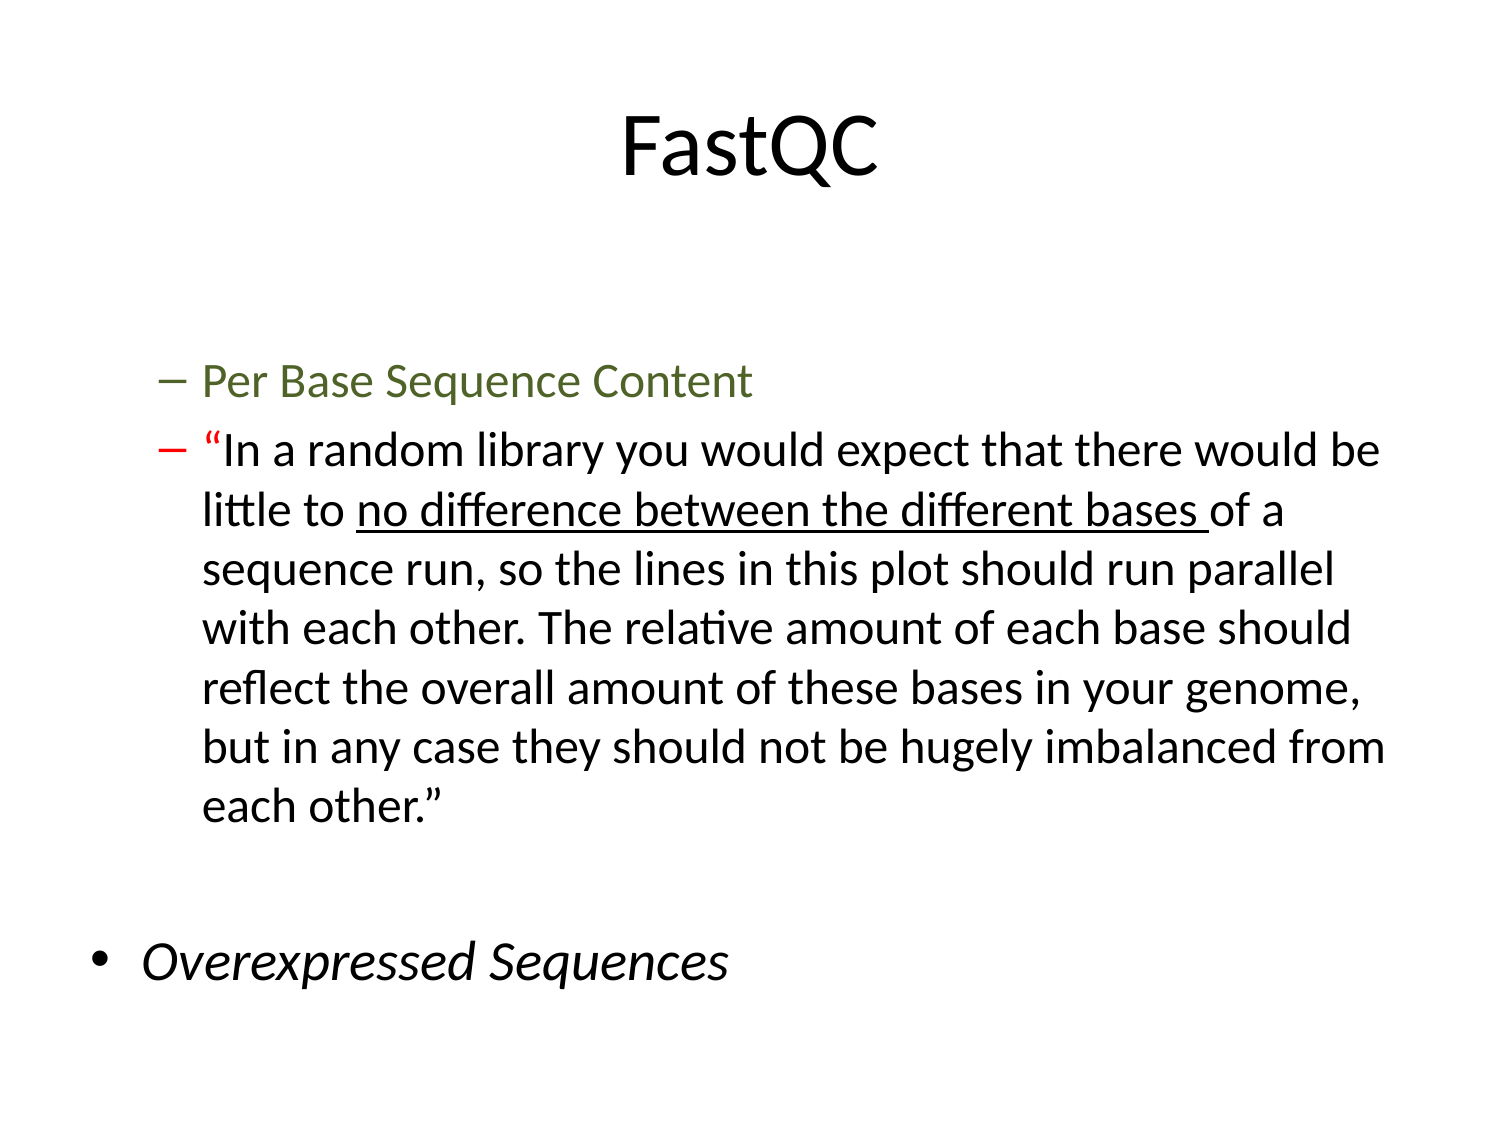

# FastQC

Per Base Sequence Content
“In a random library you would expect that there would be little to no difference between the different bases of a sequence run, so the lines in this plot should run parallel with each other. The relative amount of each base should reflect the overall amount of these bases in your genome, but in any case they should not be hugely imbalanced from each other.”

Overexpressed Sequences